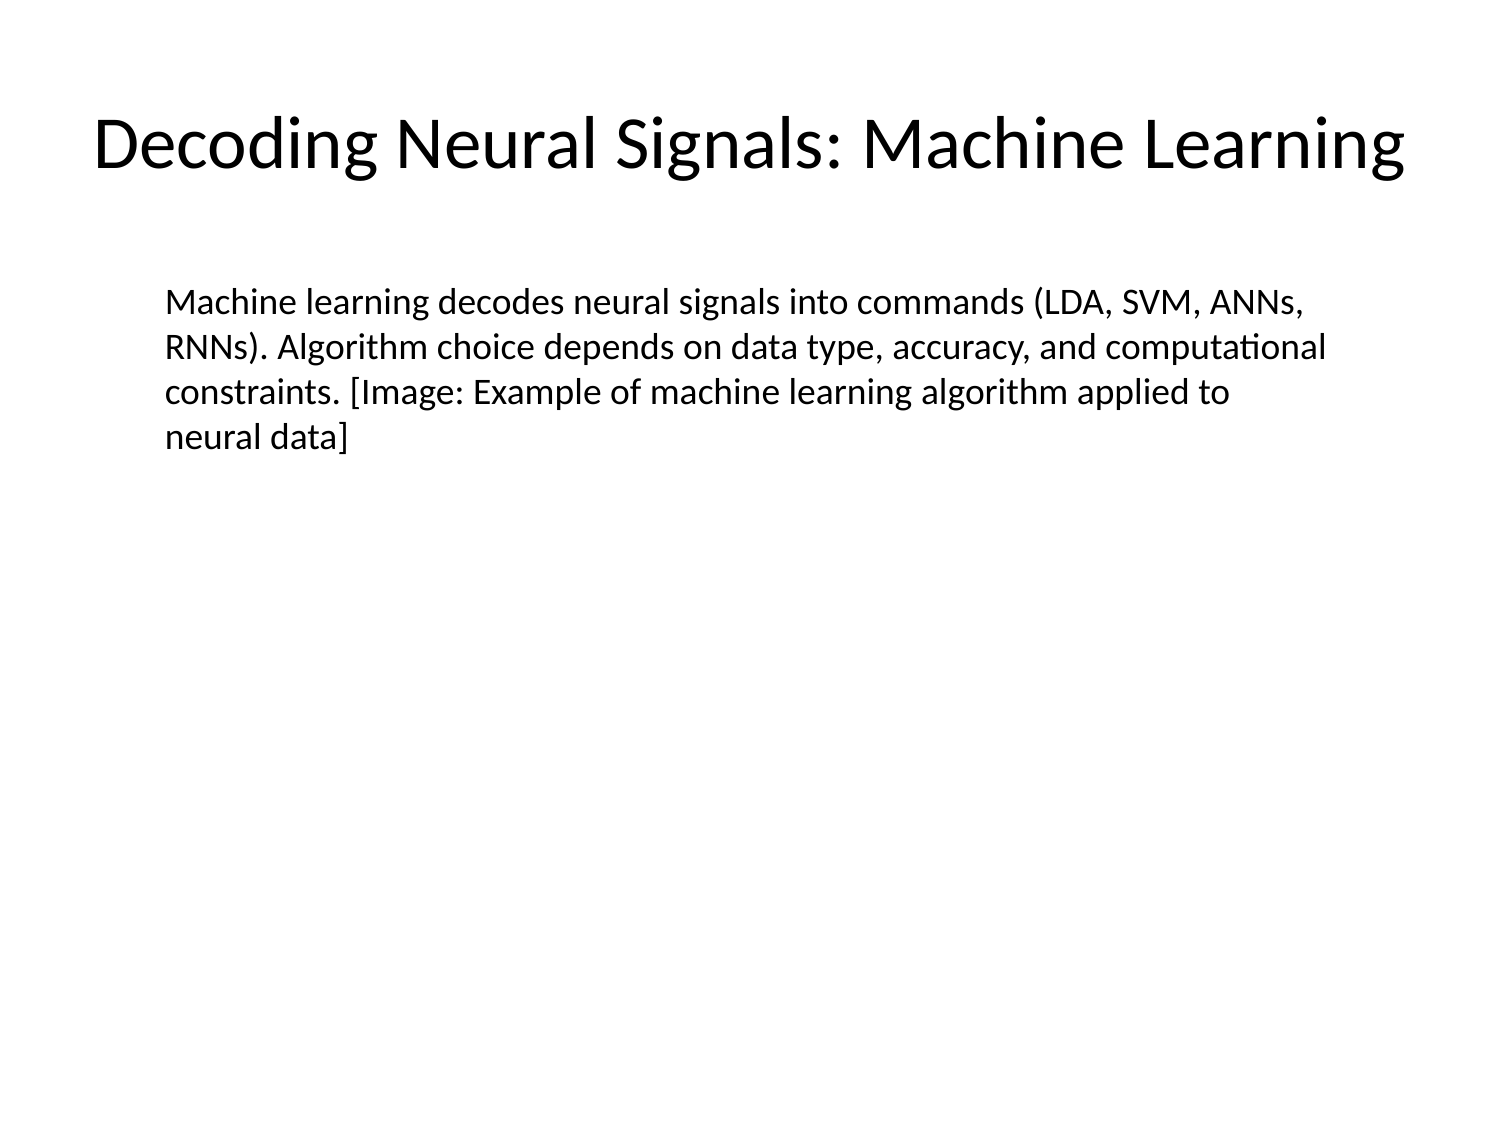

# Decoding Neural Signals: Machine Learning

Machine learning decodes neural signals into commands (LDA, SVM, ANNs, RNNs). Algorithm choice depends on data type, accuracy, and computational constraints. [Image: Example of machine learning algorithm applied to neural data]